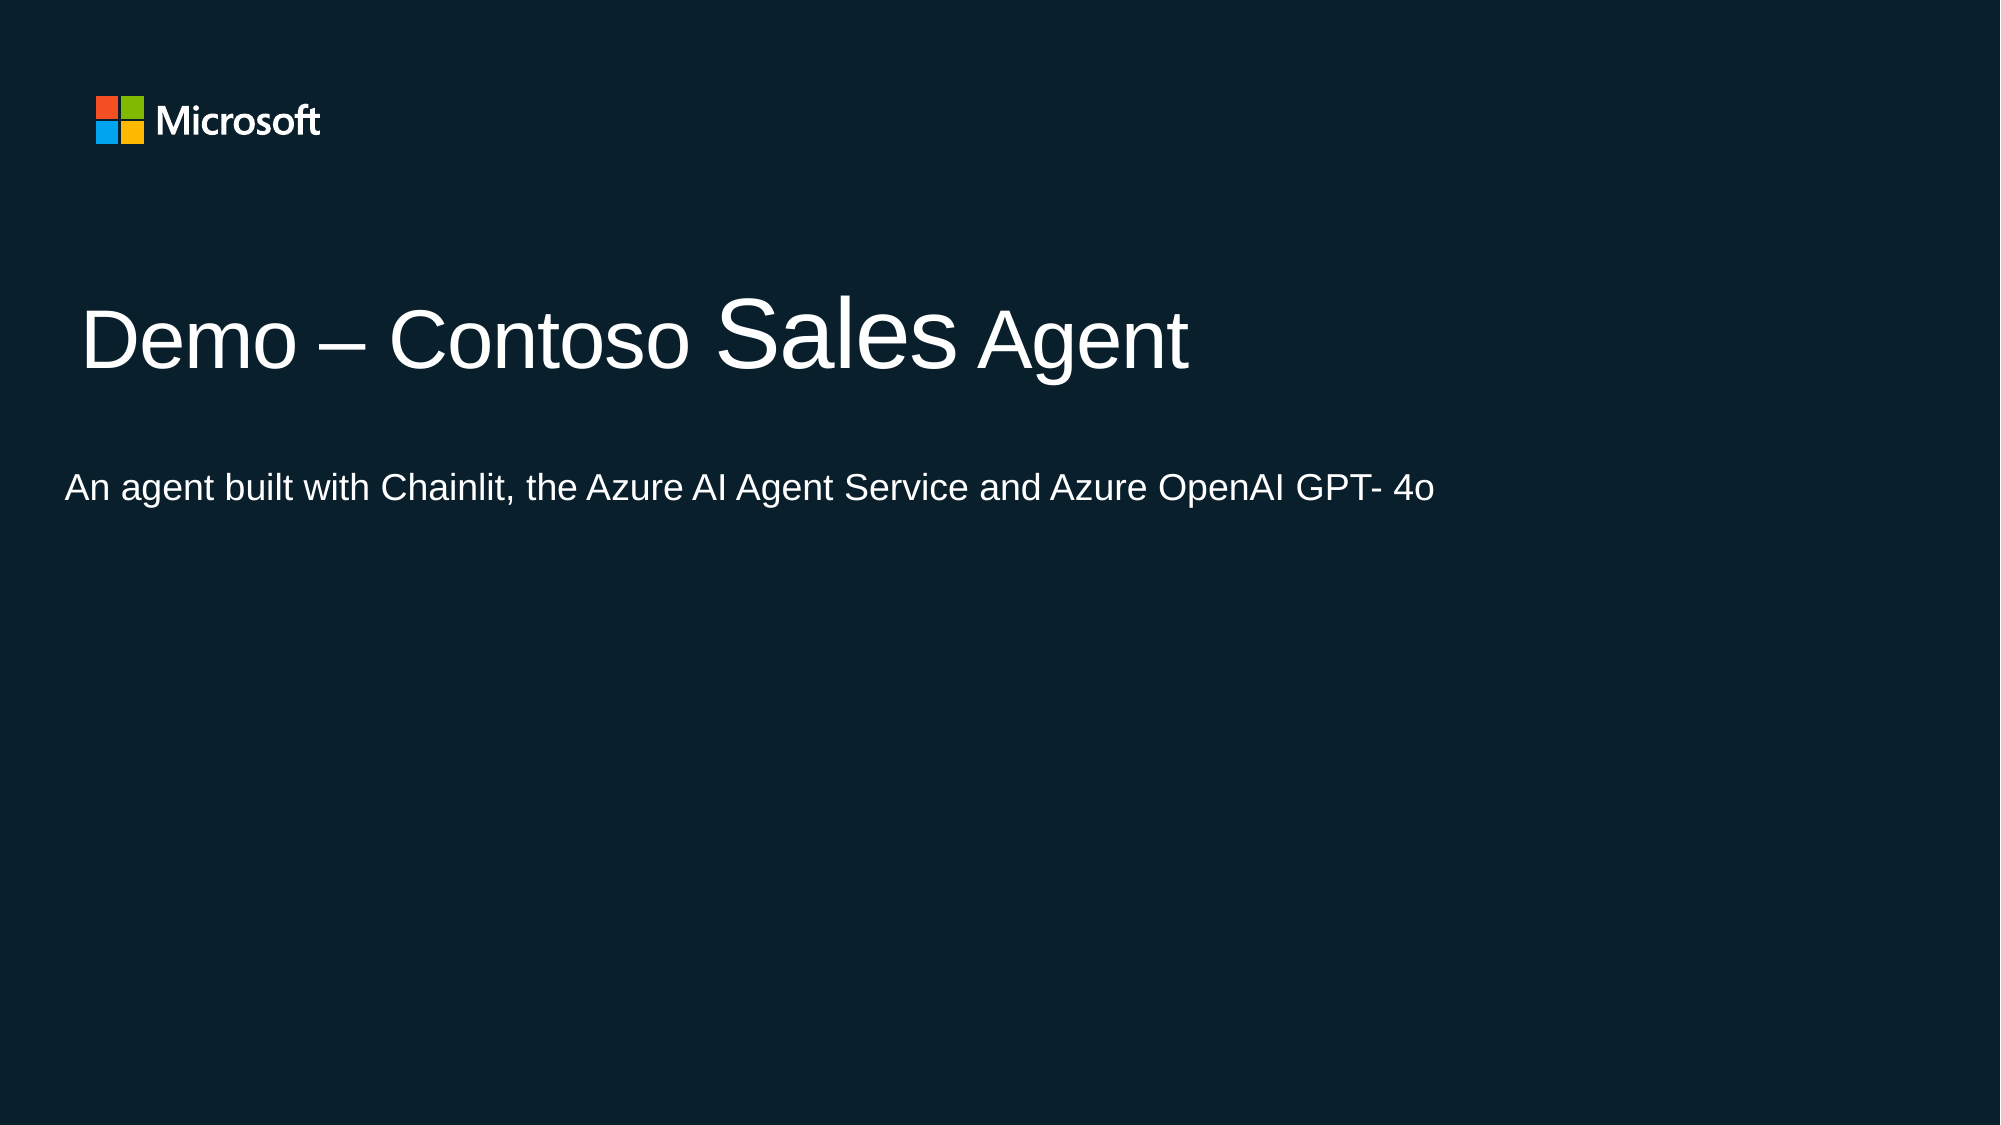

# Demo – Contoso Sales Agent
An agent built with Chainlit, the Azure AI Agent Service and Azure OpenAI GPT- 4o